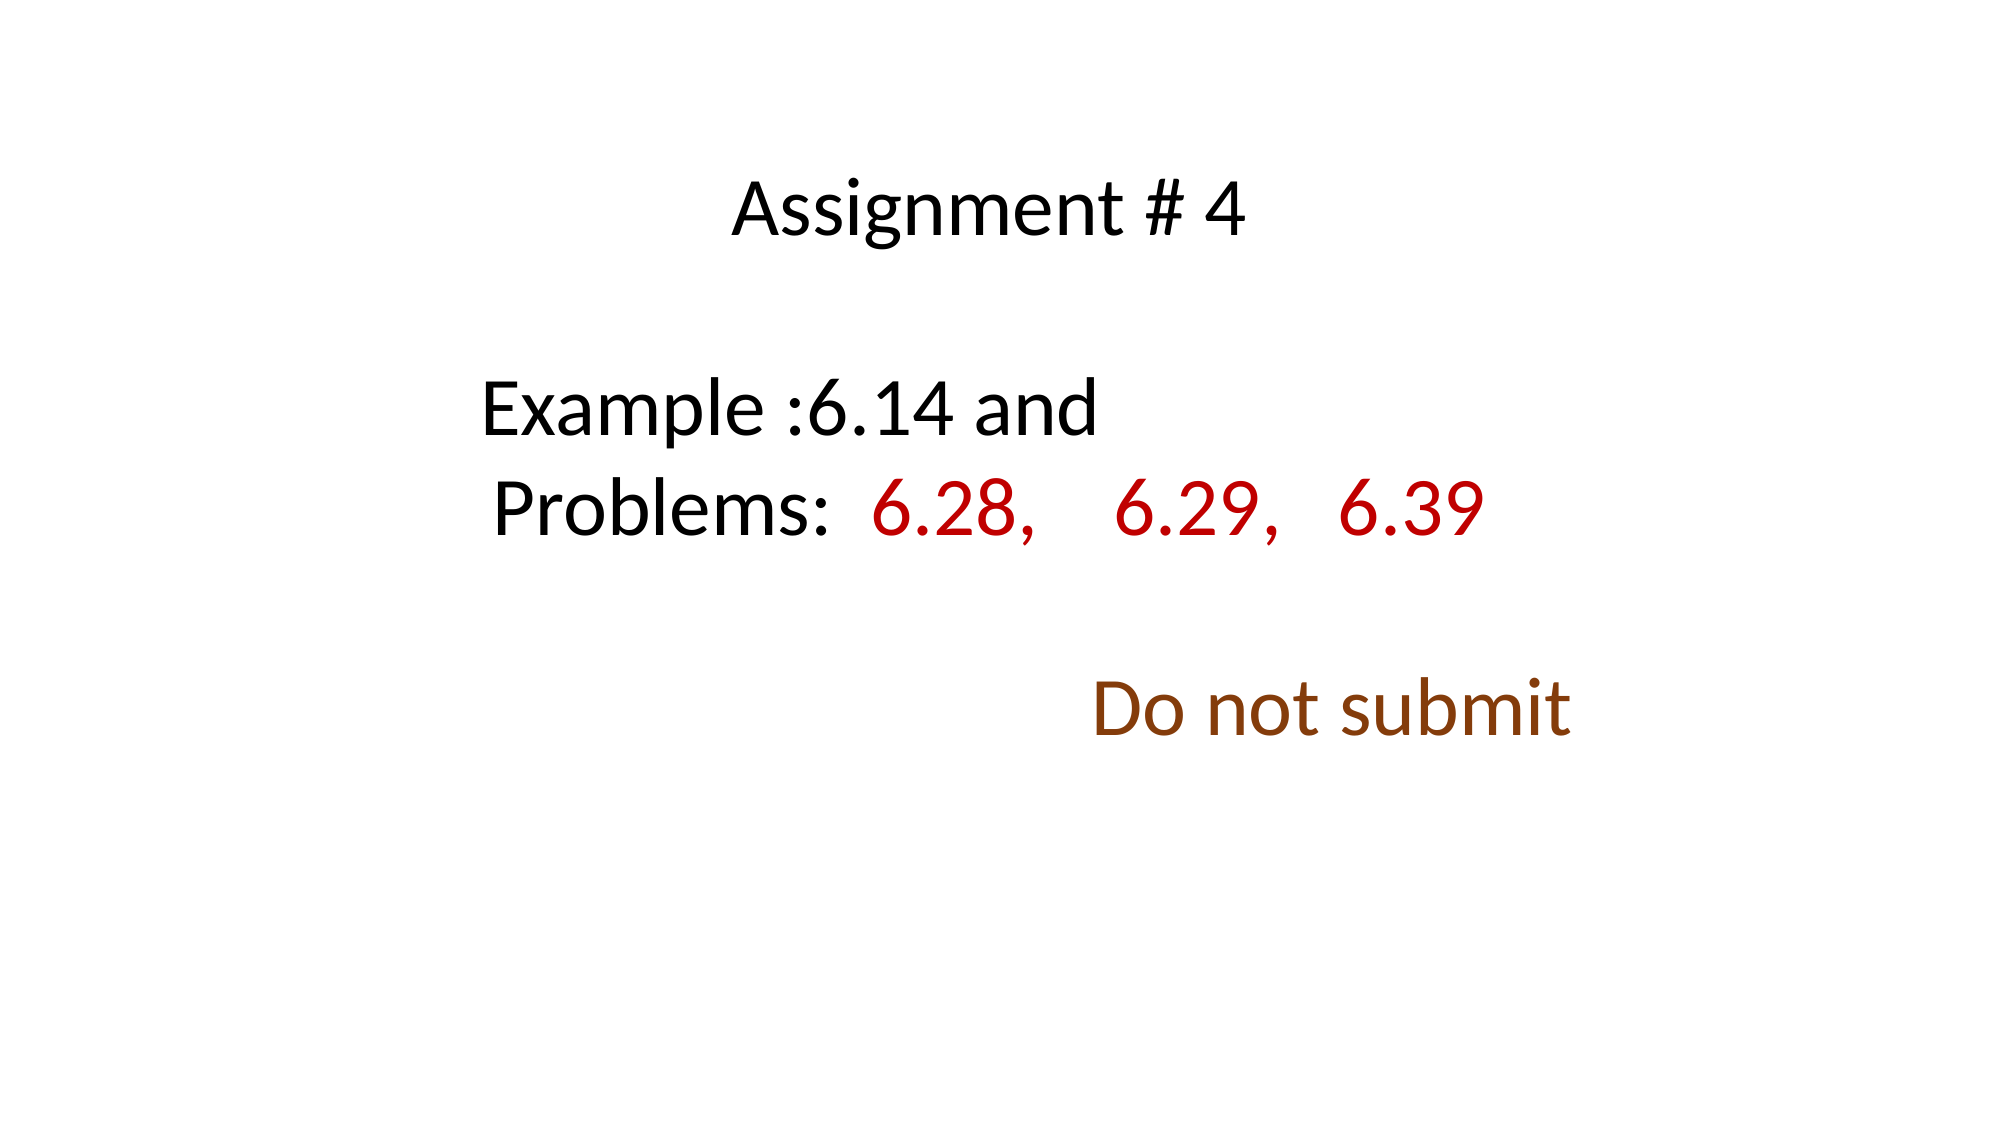

Assignment # 4

    Example :6.14 and
Problems:  6.28,    6.29,   6.39

Do not submit